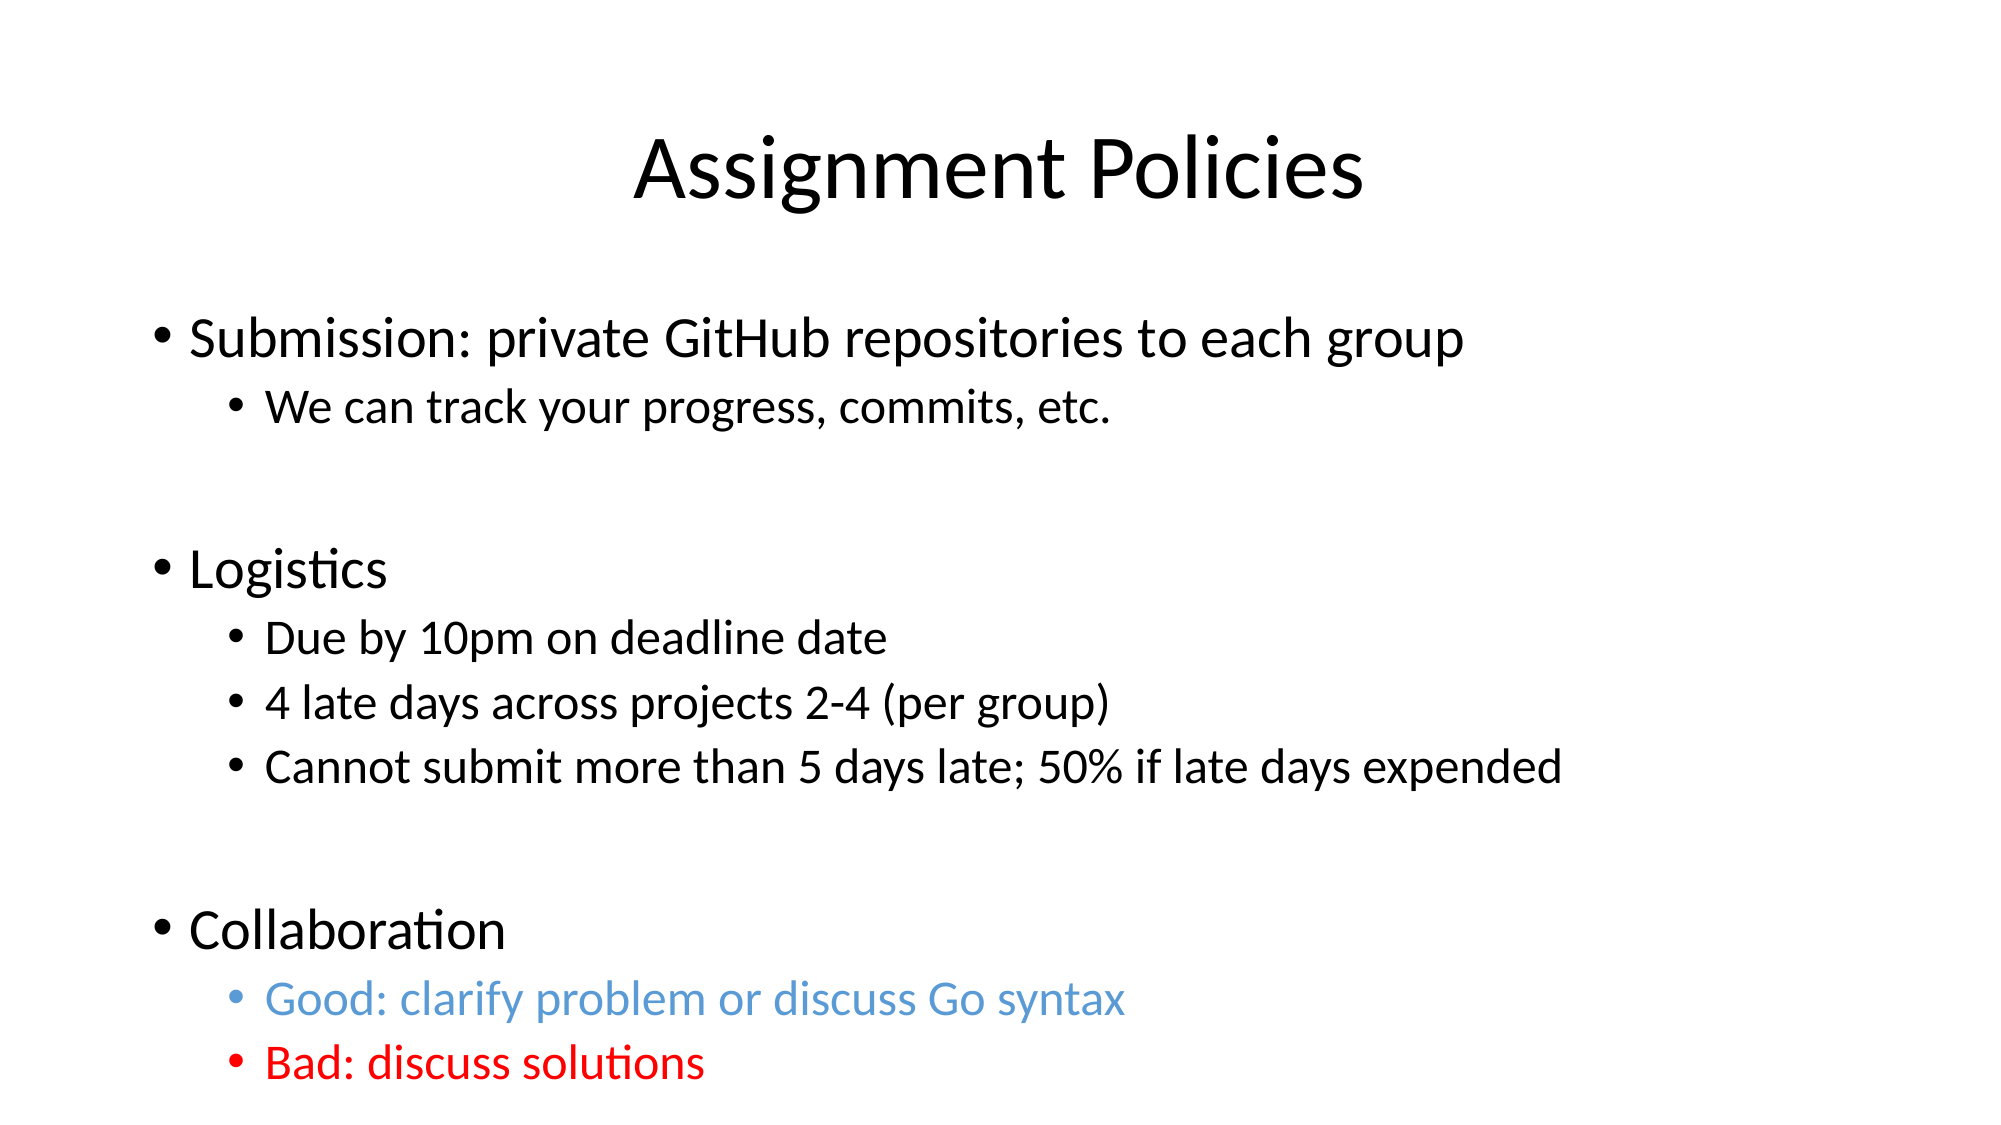

# Assignment Policies
Submission: private GitHub repositories to each group
We can track your progress, commits, etc.

Logistics
Due by 10pm on deadline date
4 late days across projects 2-4 (per group)
Cannot submit more than 5 days late; 50% if late days expended

Collaboration
Good: clarify problem or discuss Go syntax
Bad: discuss solutions